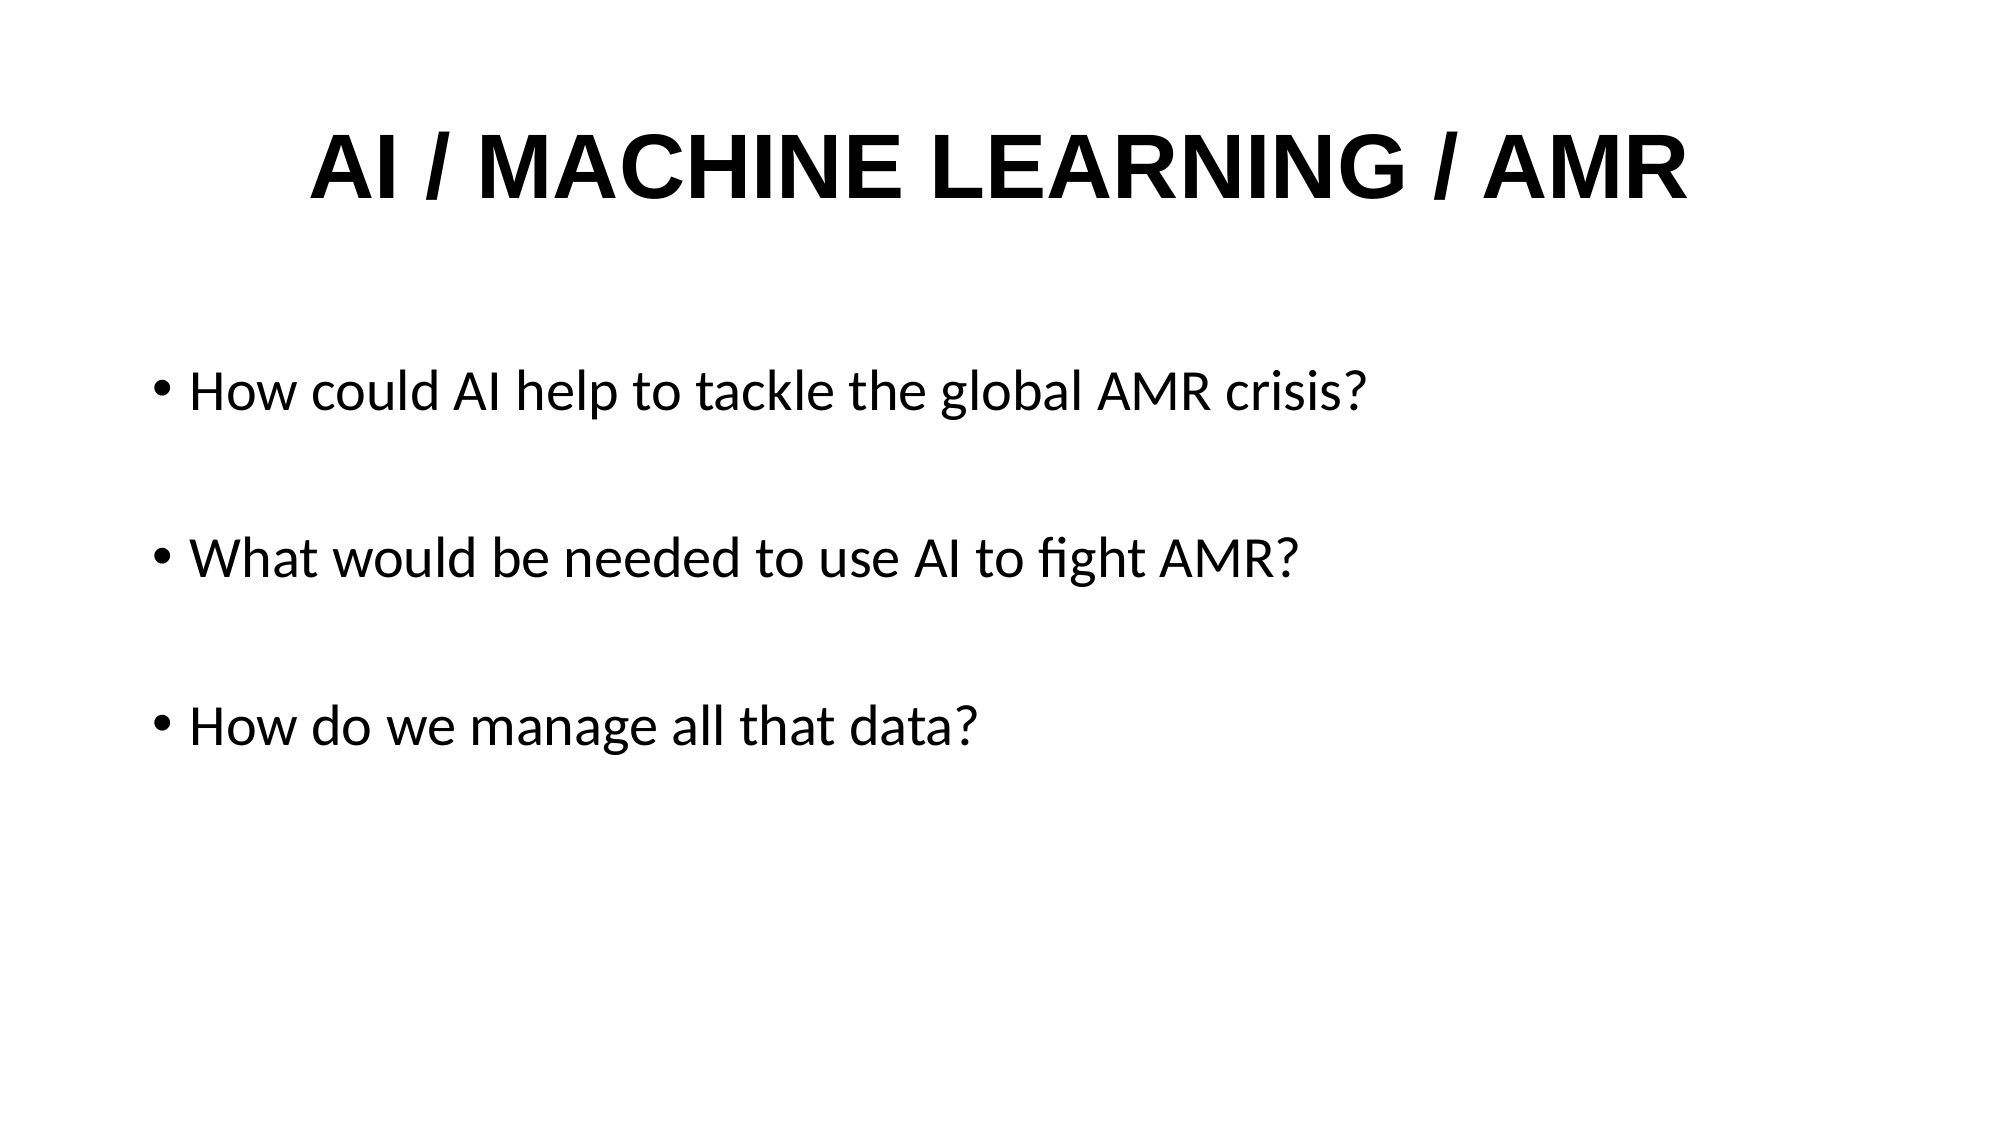

# AI / MACHINE LEARNING / AMR
How could AI help to tackle the global AMR crisis?

What would be needed to use AI to fight AMR?

How do we manage all that data?